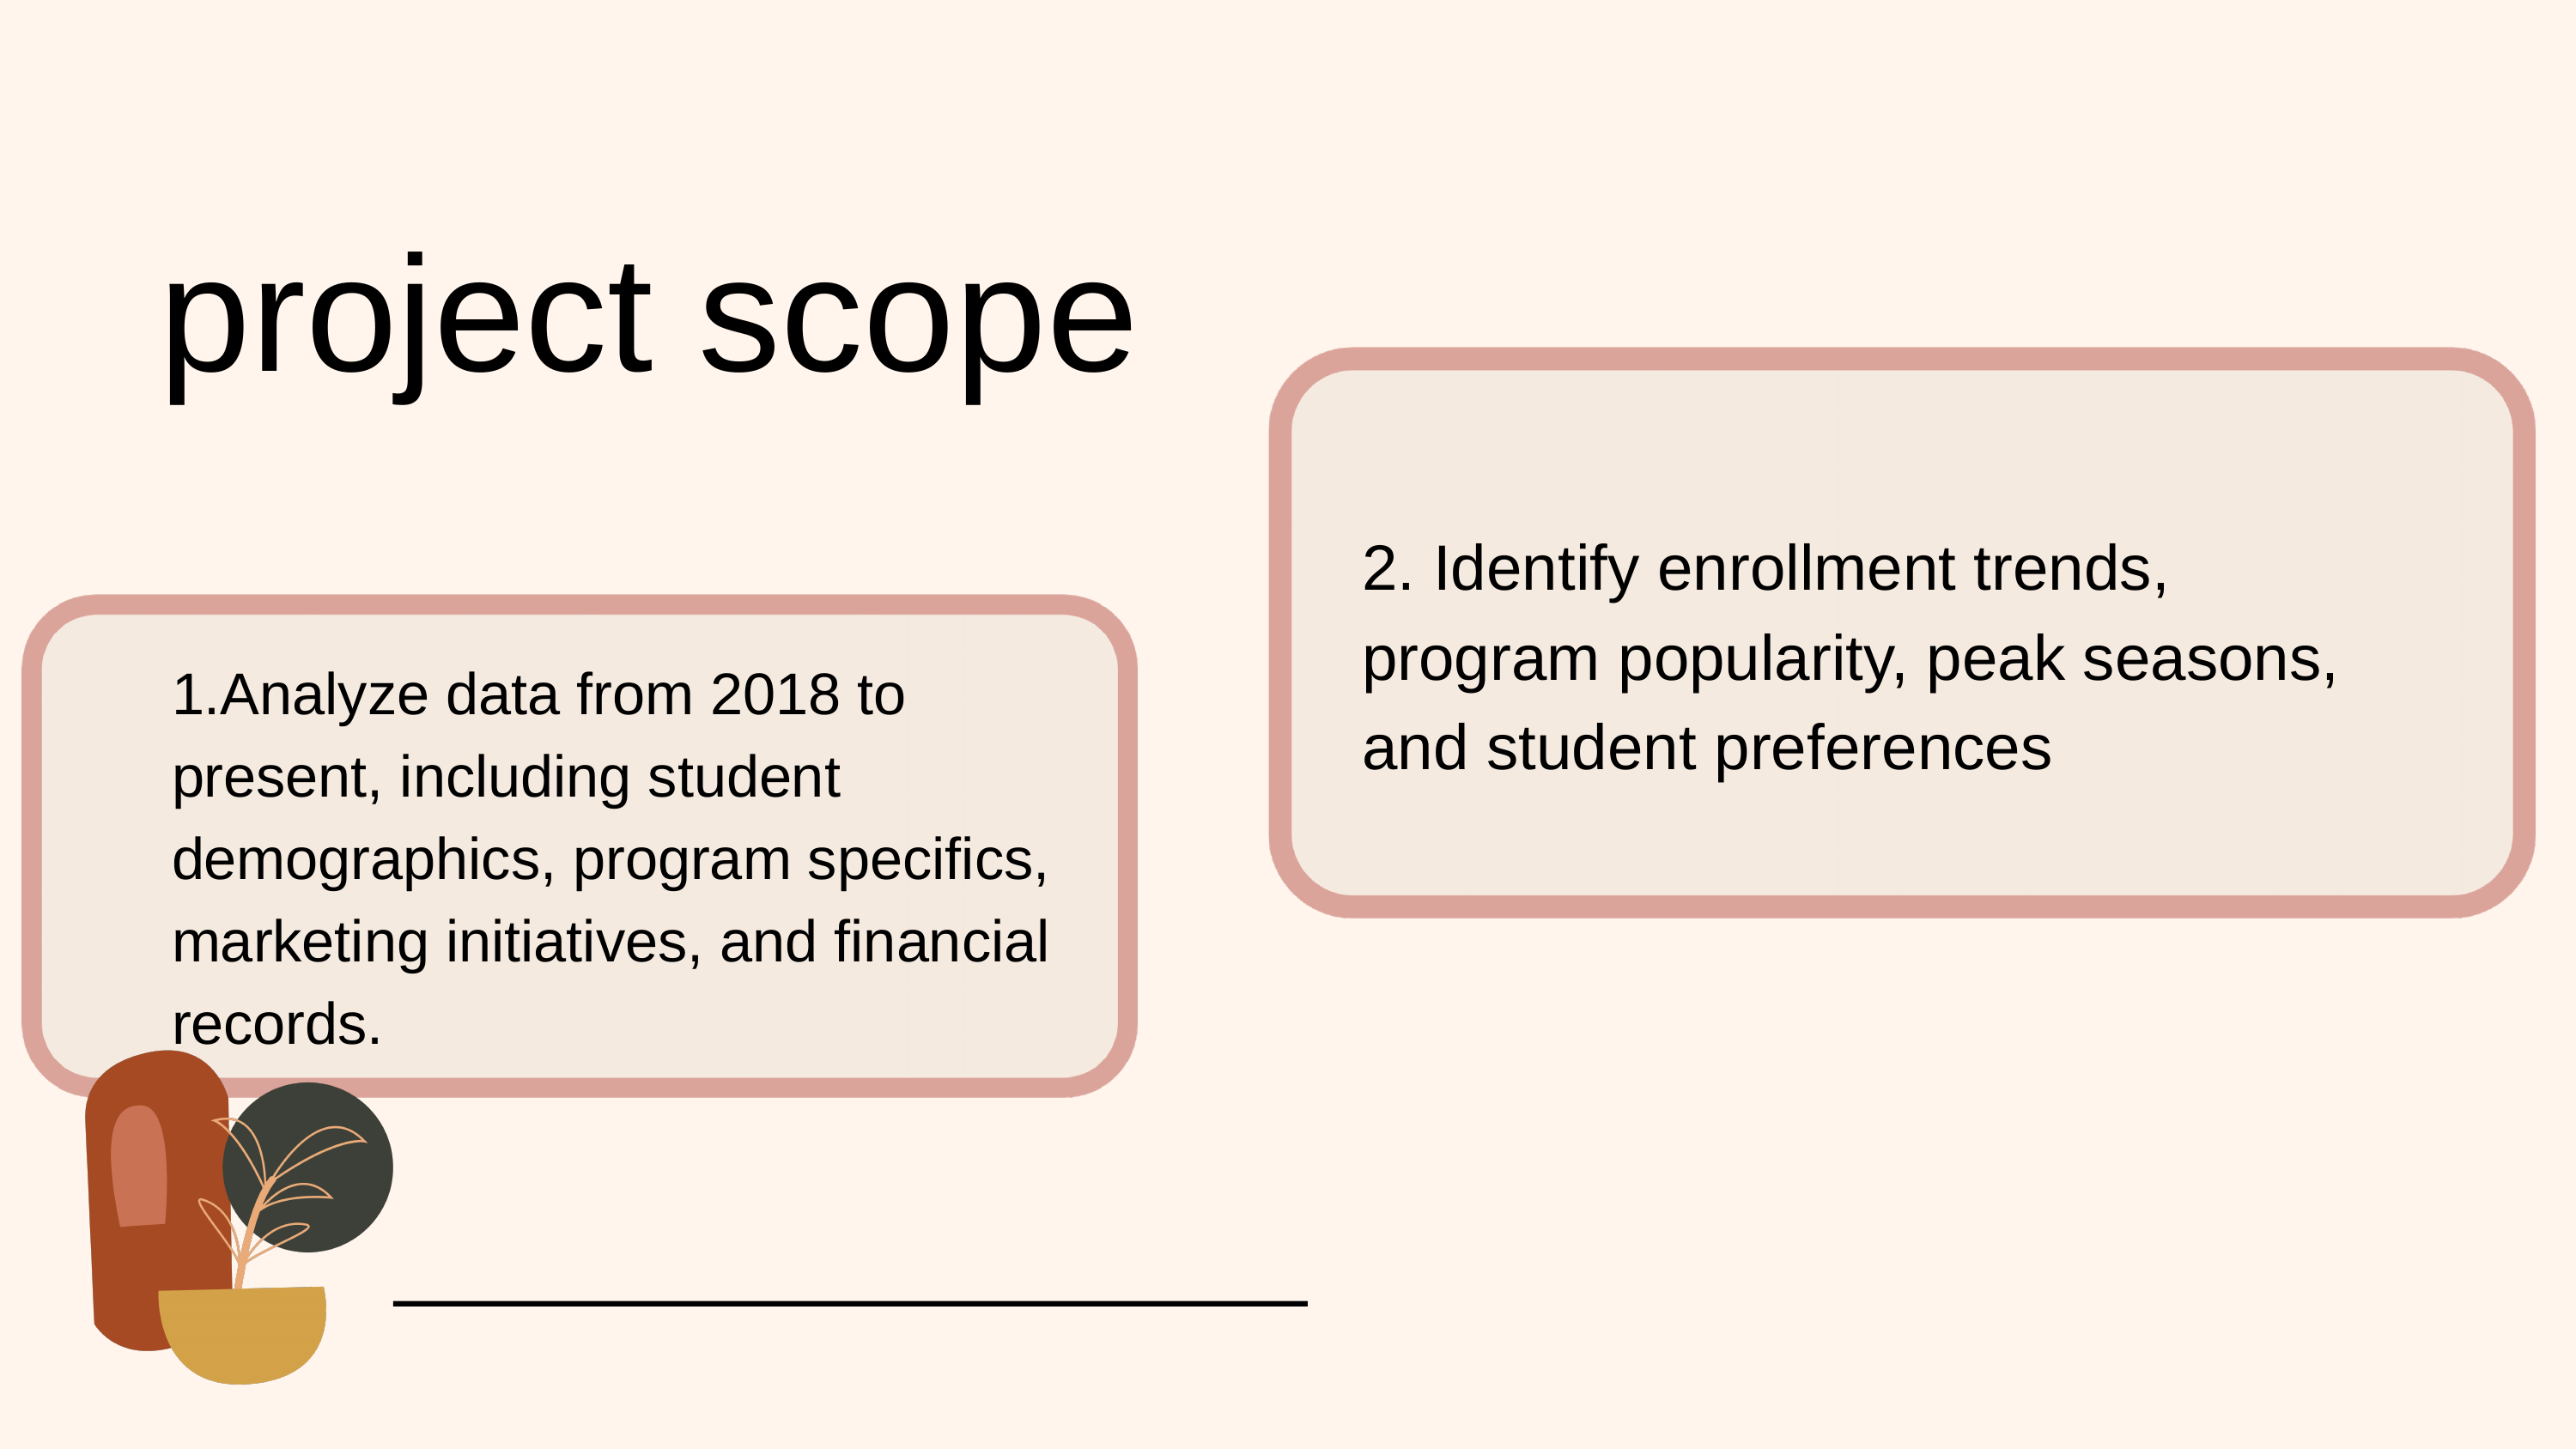

project scope

2. Identify enrollment trends, program popularity, peak seasons, and student preferences

1.Analyze data from 2018 to present, including student demographics, program specifics, marketing initiatives, and financial records.